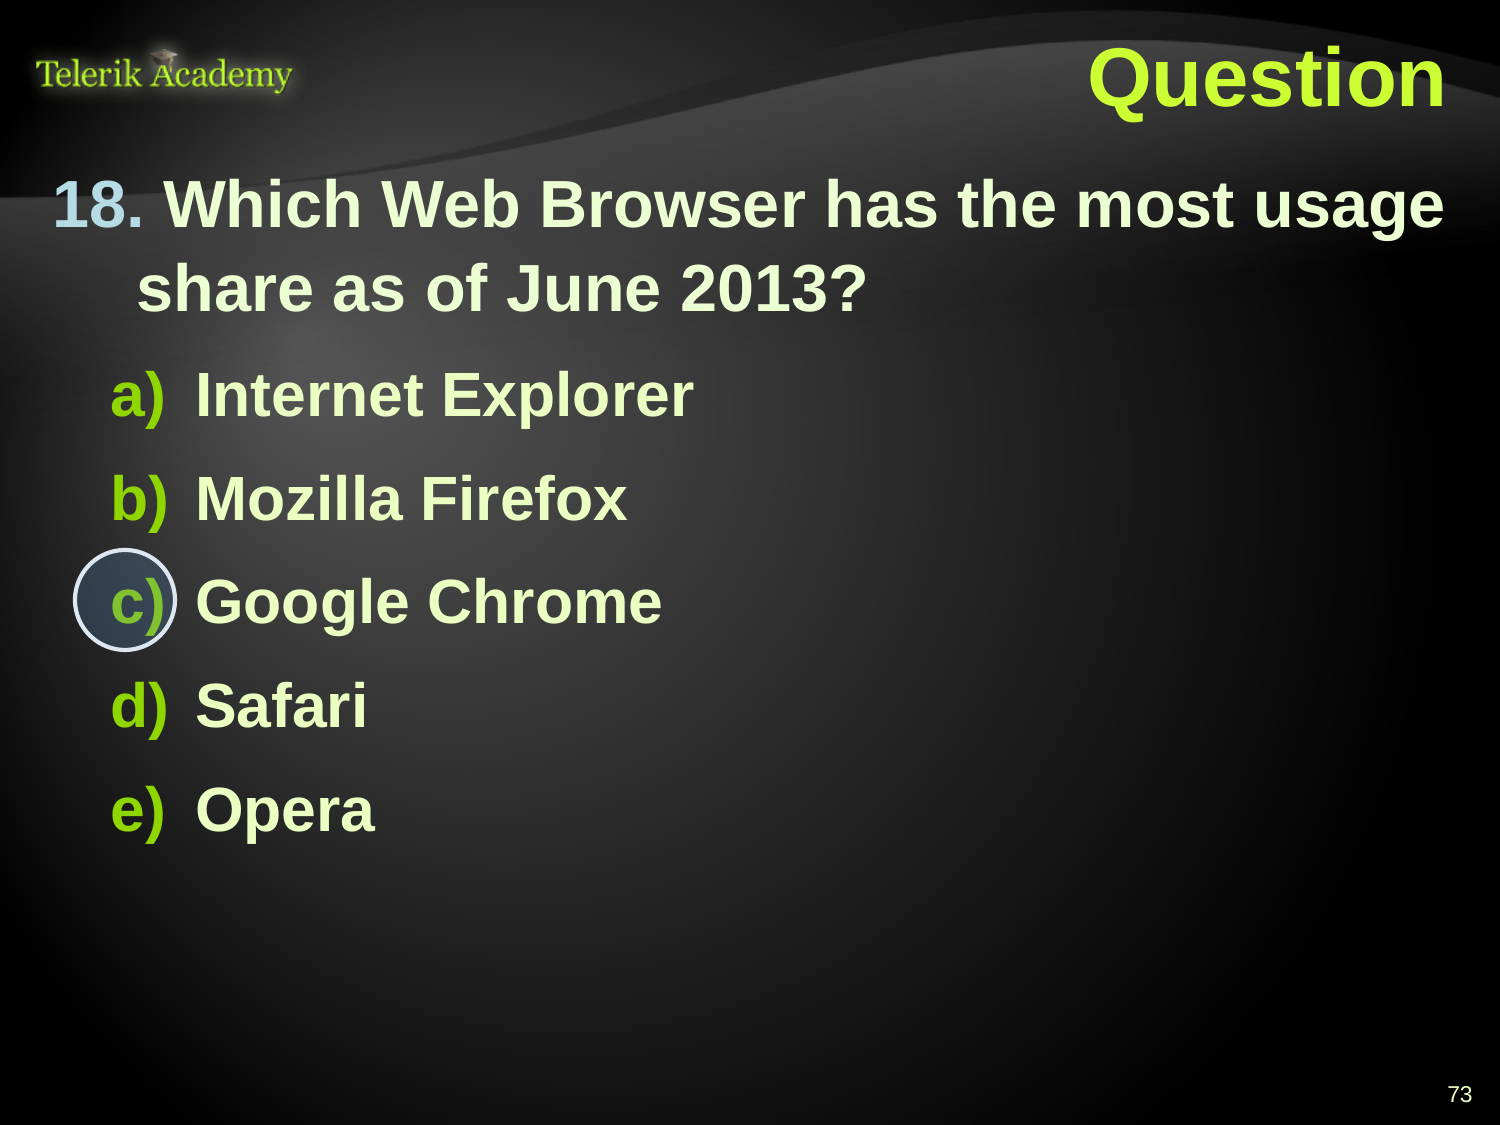

# Question
 Which Web Browser has the most usage share as of June 2013?
Internet Explorer
Mozilla Firefox
Google Chrome
Safari
Opera

73